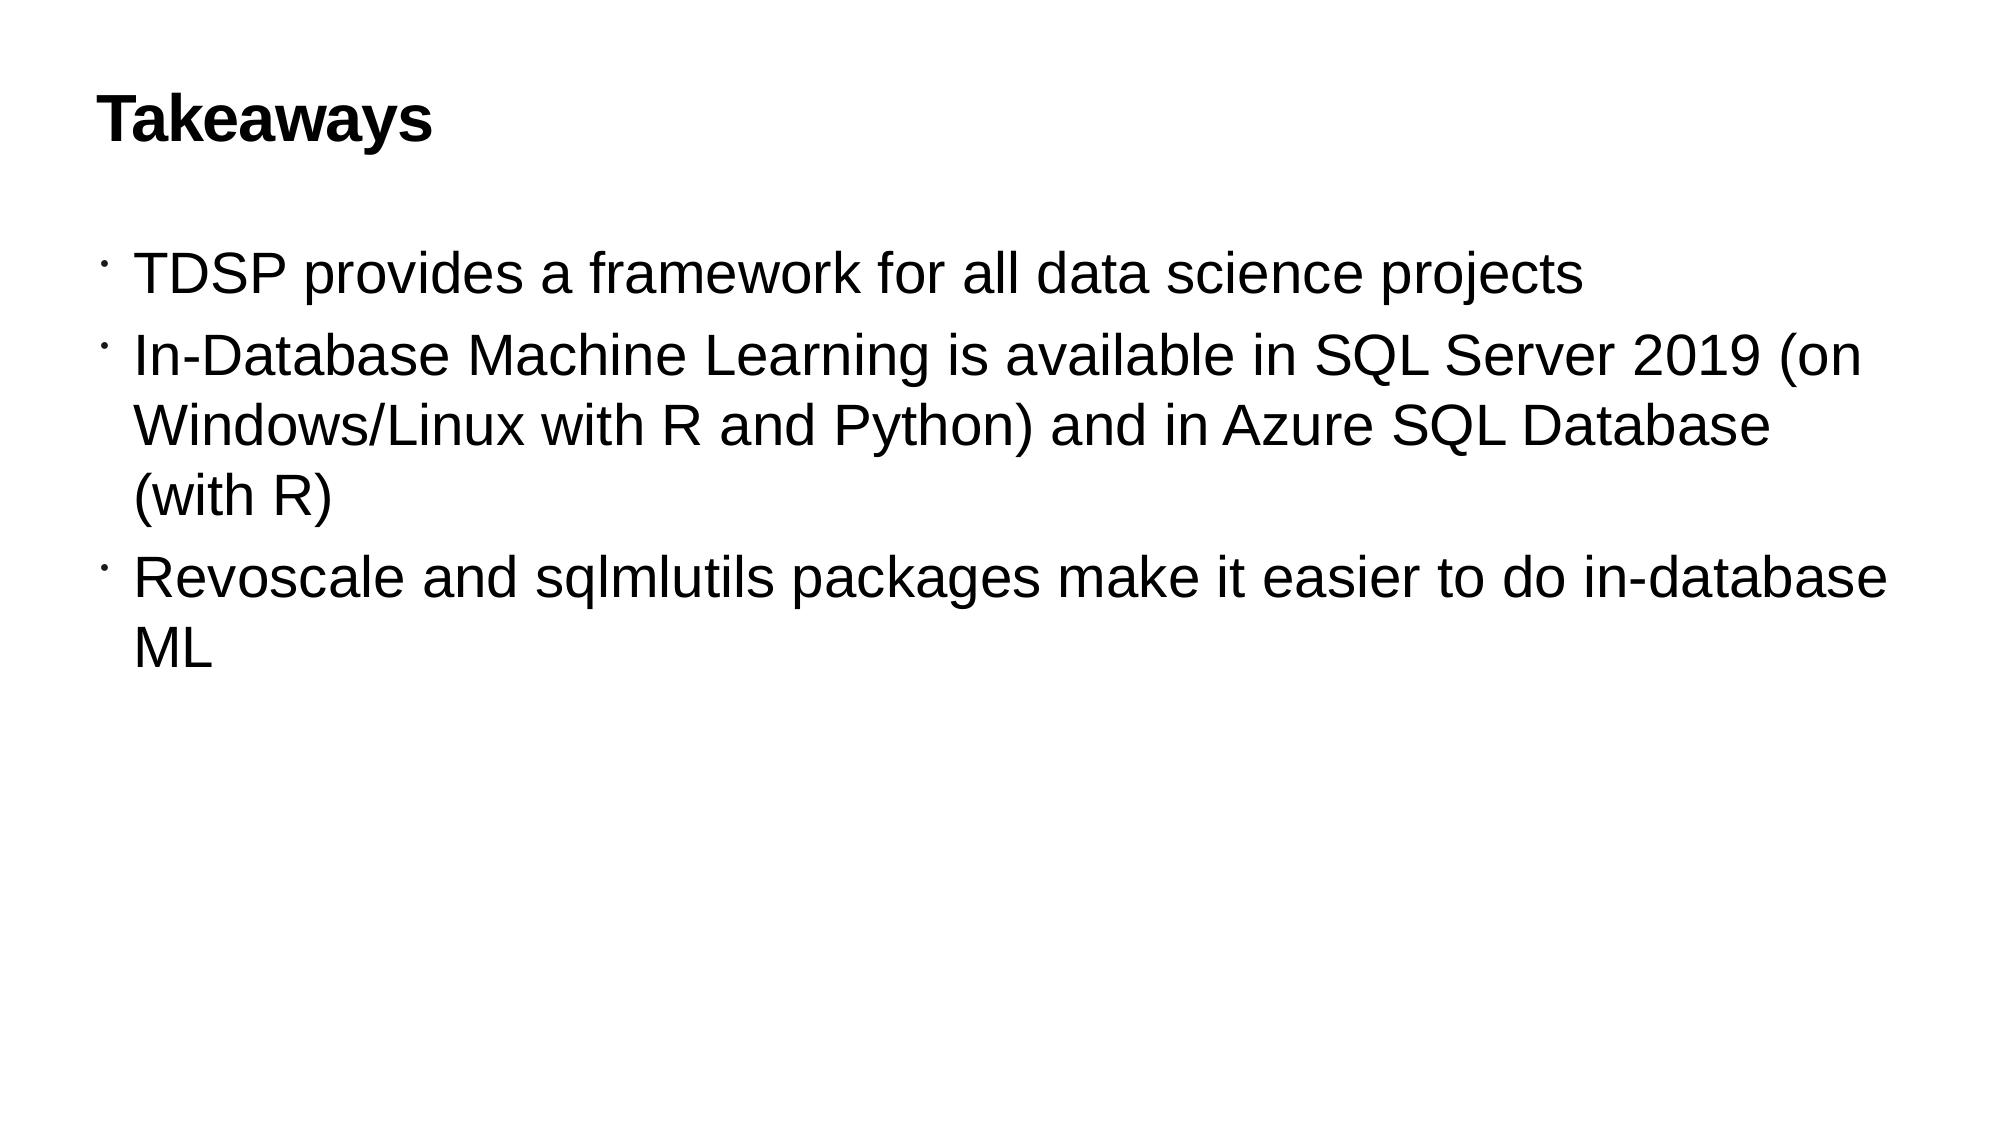

# Takeaways
TDSP provides a framework for all data science projects
In-Database Machine Learning is available in SQL Server 2019 (on Windows/Linux with R and Python) and in Azure SQL Database (with R)
Revoscale and sqlmlutils packages make it easier to do in-database ML